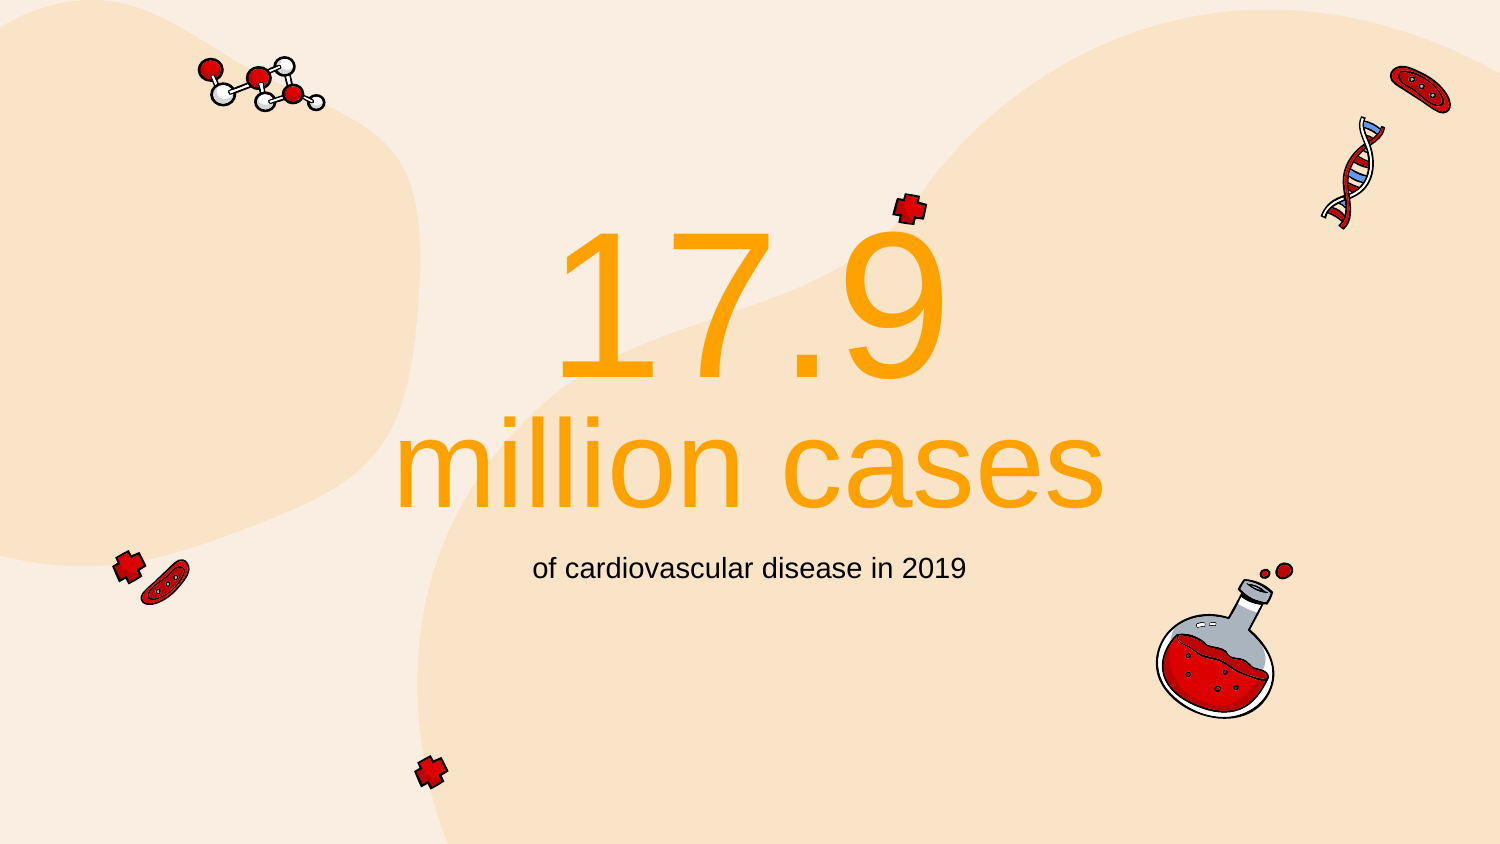

17.9

# million cases
of cardiovascular disease in 2019